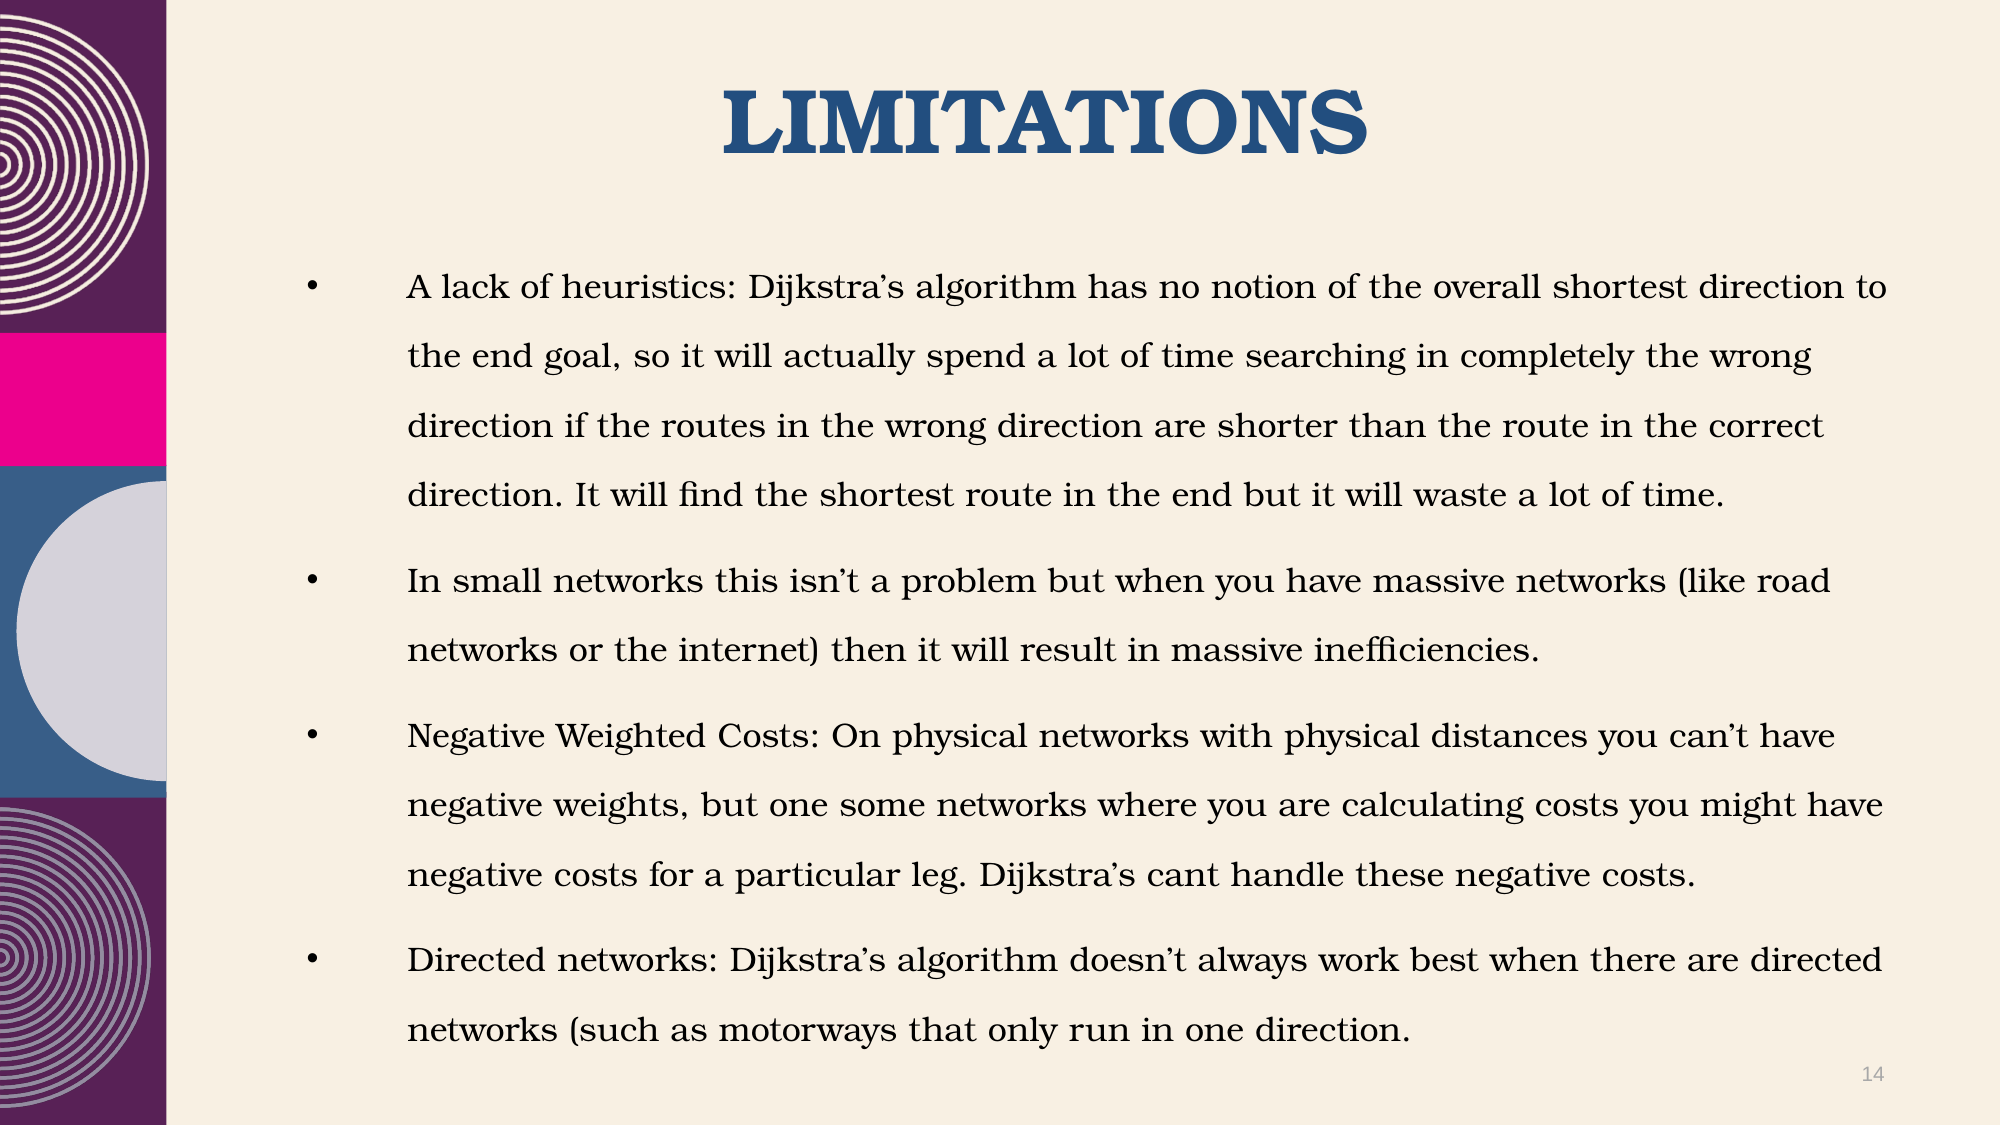

# Limitations
A lack of heuristics: Dijkstra’s algorithm has no notion of the overall shortest direction to the end goal, so it will actually spend a lot of time searching in completely the wrong direction if the routes in the wrong direction are shorter than the route in the correct direction. It will find the shortest route in the end but it will waste a lot of time.
In small networks this isn’t a problem but when you have massive networks (like road networks or the internet) then it will result in massive inefficiencies.
Negative Weighted Costs: On physical networks with physical distances you can’t have negative weights, but one some networks where you are calculating costs you might have negative costs for a particular leg. Dijkstra’s cant handle these negative costs.
Directed networks: Dijkstra’s algorithm doesn’t always work best when there are directed networks (such as motorways that only run in one direction.

14